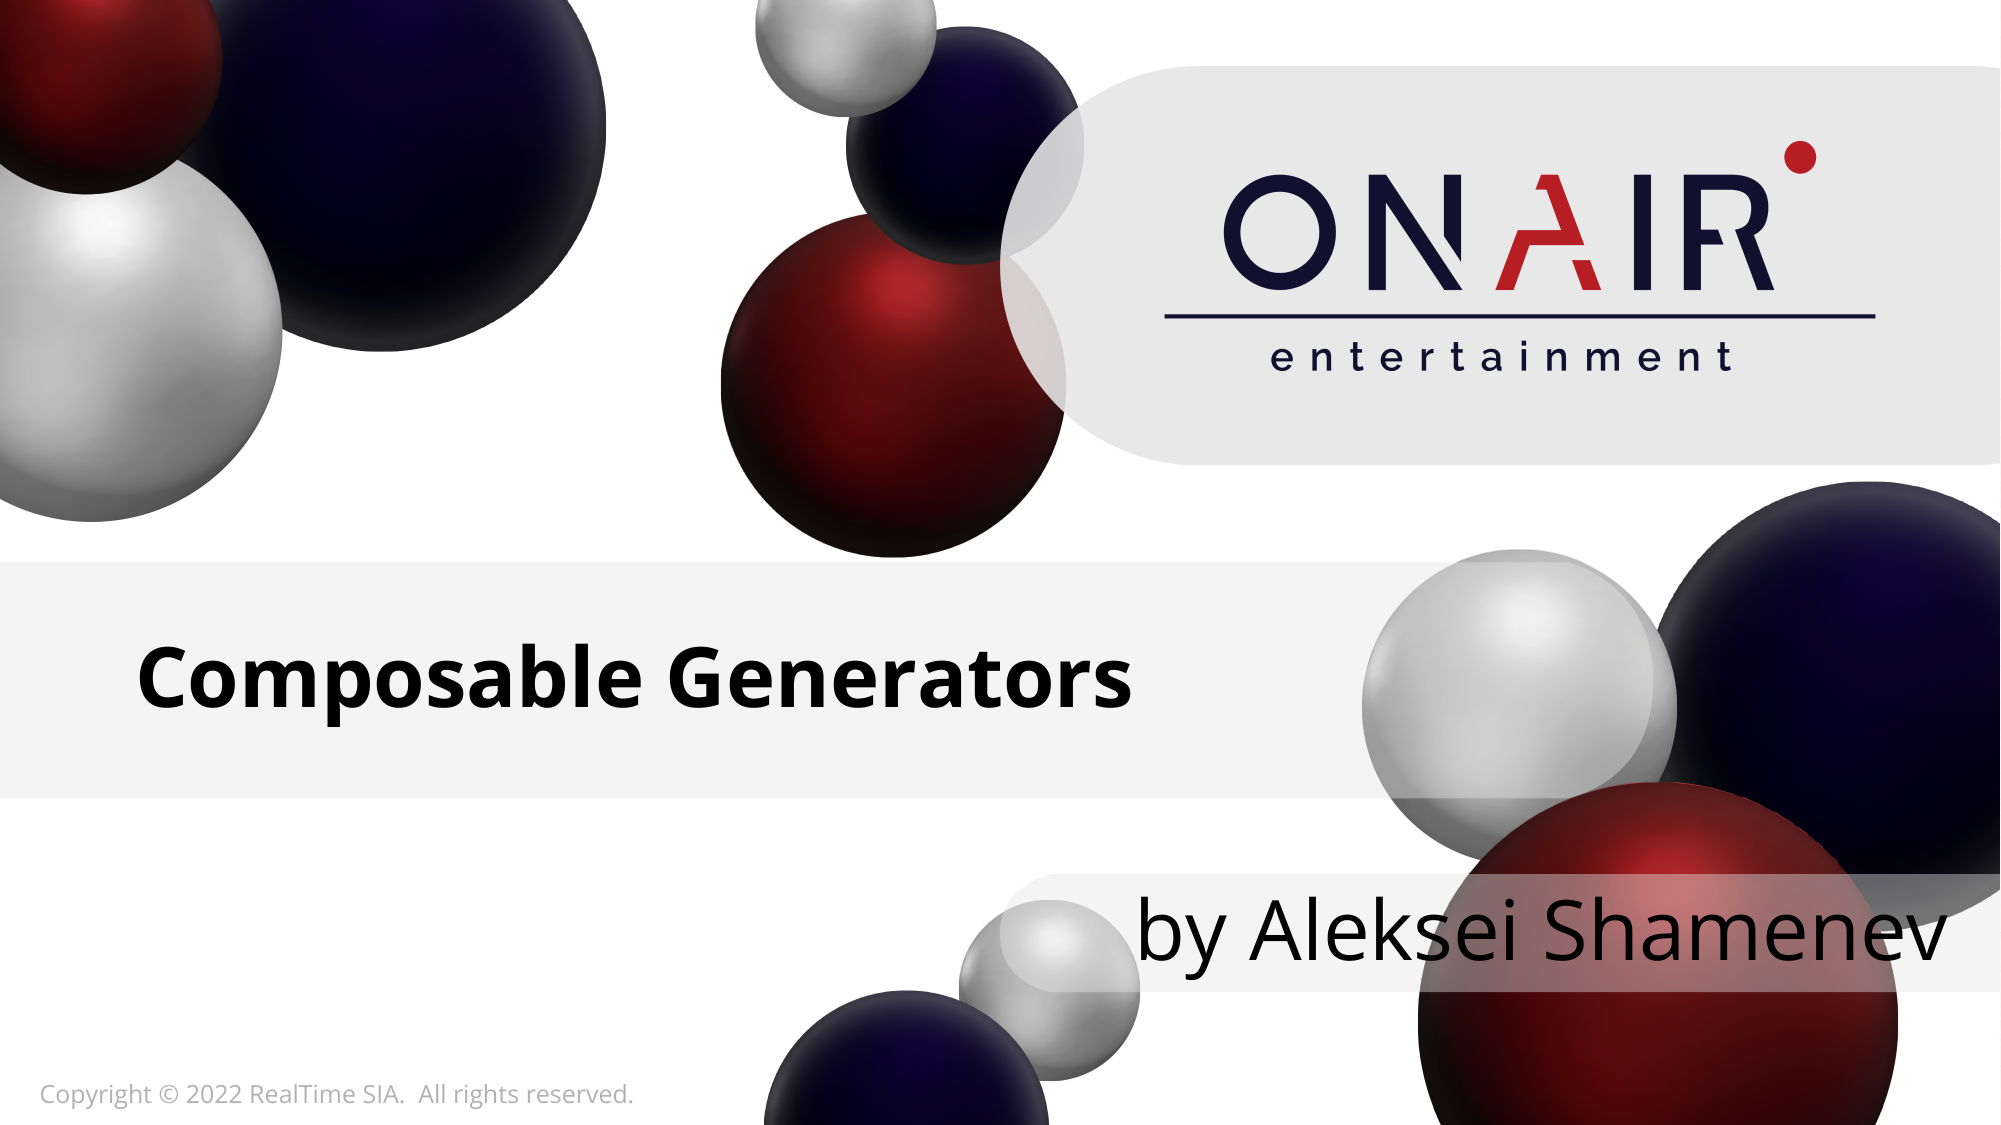

Composable Generators
by Aleksei Shamenev
Copyright © 2022 RealTime SIA.  All rights reserved.